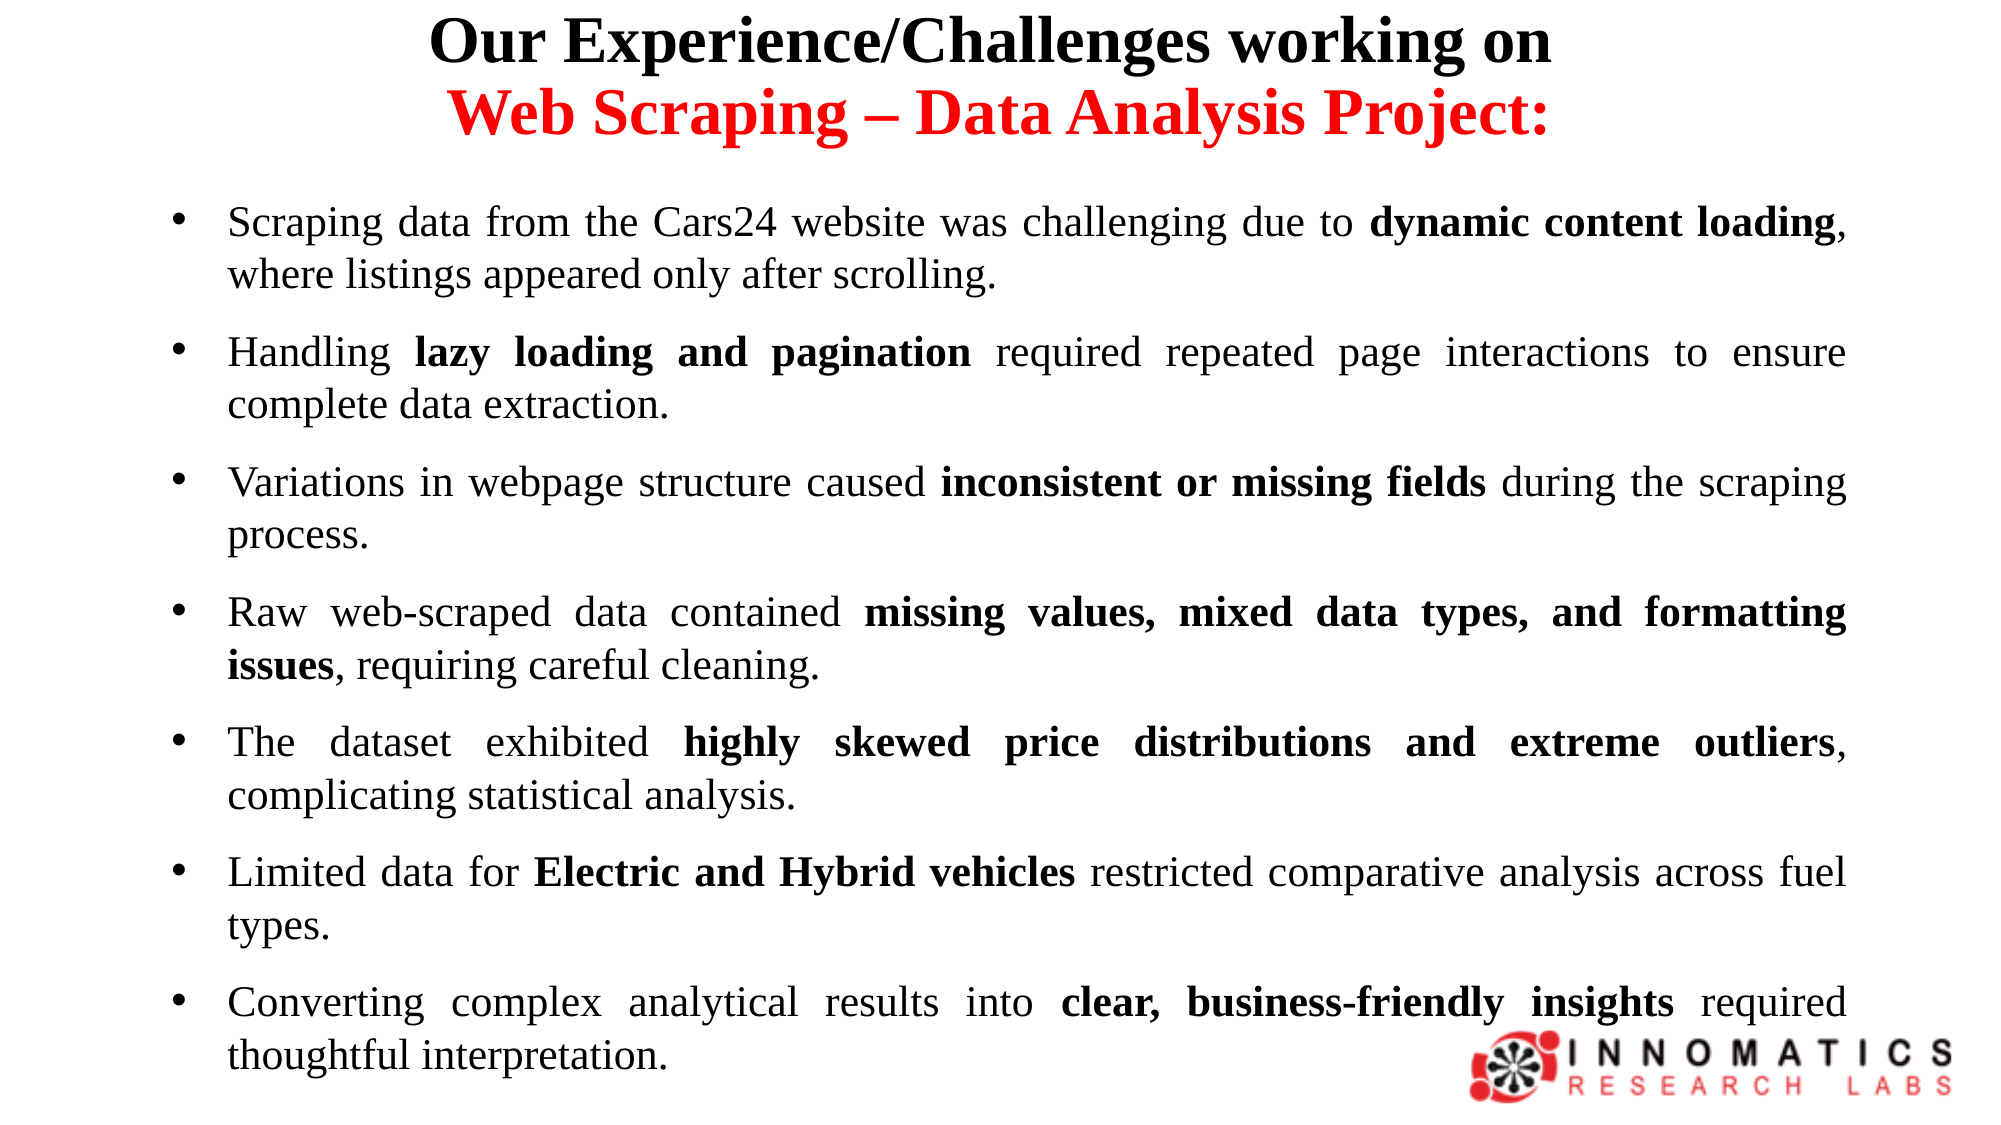

# Our Experience/Challenges working on Web Scraping – Data Analysis Project:
Scraping data from the Cars24 website was challenging due to dynamic content loading, where listings appeared only after scrolling.
Handling lazy loading and pagination required repeated page interactions to ensure complete data extraction.
Variations in webpage structure caused inconsistent or missing fields during the scraping process.
Raw web-scraped data contained missing values, mixed data types, and formatting issues, requiring careful cleaning.
The dataset exhibited highly skewed price distributions and extreme outliers, complicating statistical analysis.
Limited data for Electric and Hybrid vehicles restricted comparative analysis across fuel types.
Converting complex analytical results into clear, business-friendly insights required thoughtful interpretation.